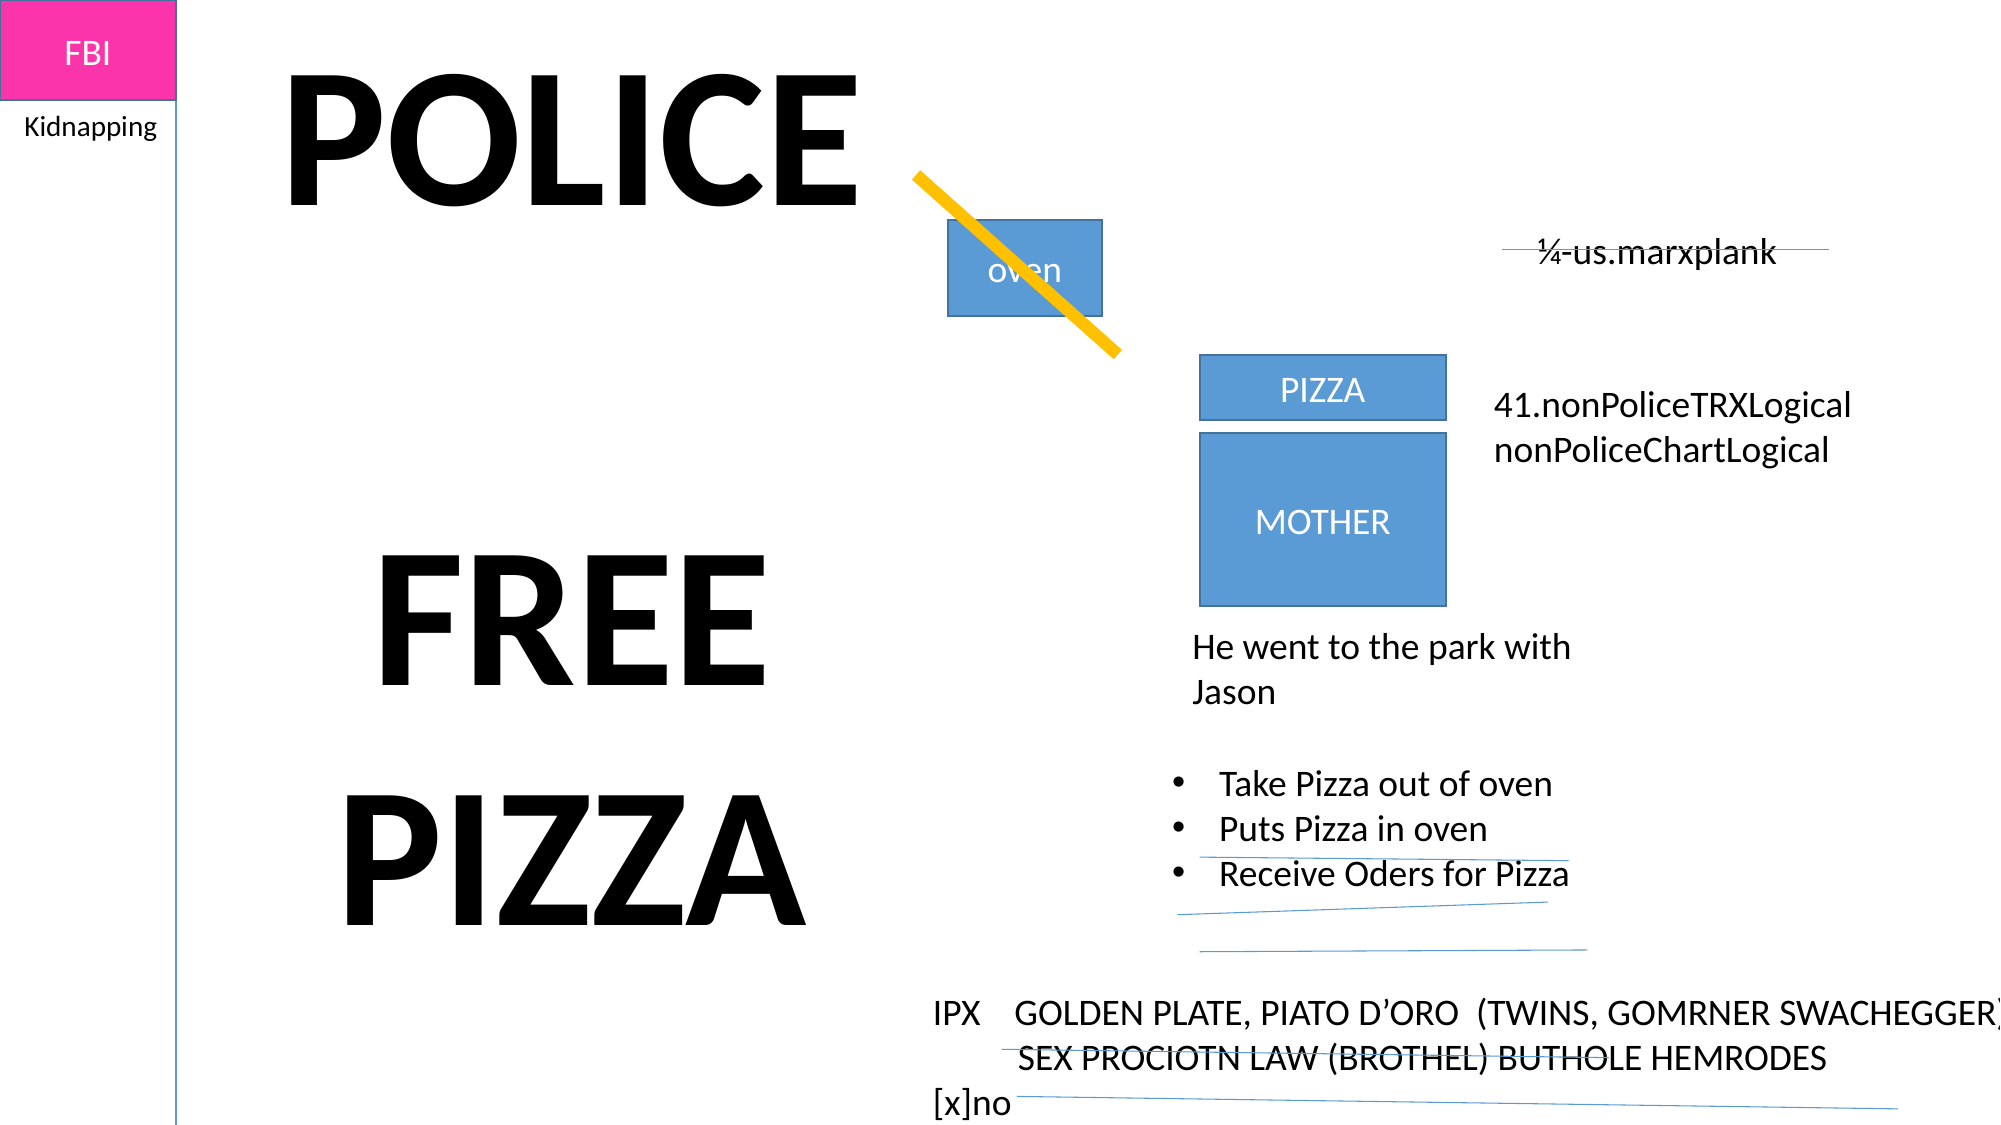

FBI
POLICE

FREE
PIZZA
Kidnapping
oven
¼-us.marxplank
PIZZA
41.nonPoliceTRXLogical
nonPoliceChartLogical
MOTHER
He went to the park with Jason
Take Pizza out of oven
Puts Pizza in oven
Receive Oders for Pizza
IPX    GOLDEN PLATE, PIATO D’ORO  (TWINS, GOMRNER SWACHEGGER)
          SEX PROCIOTN LAW (BROTHEL) BUTHOLE HEMRODES
[x]no